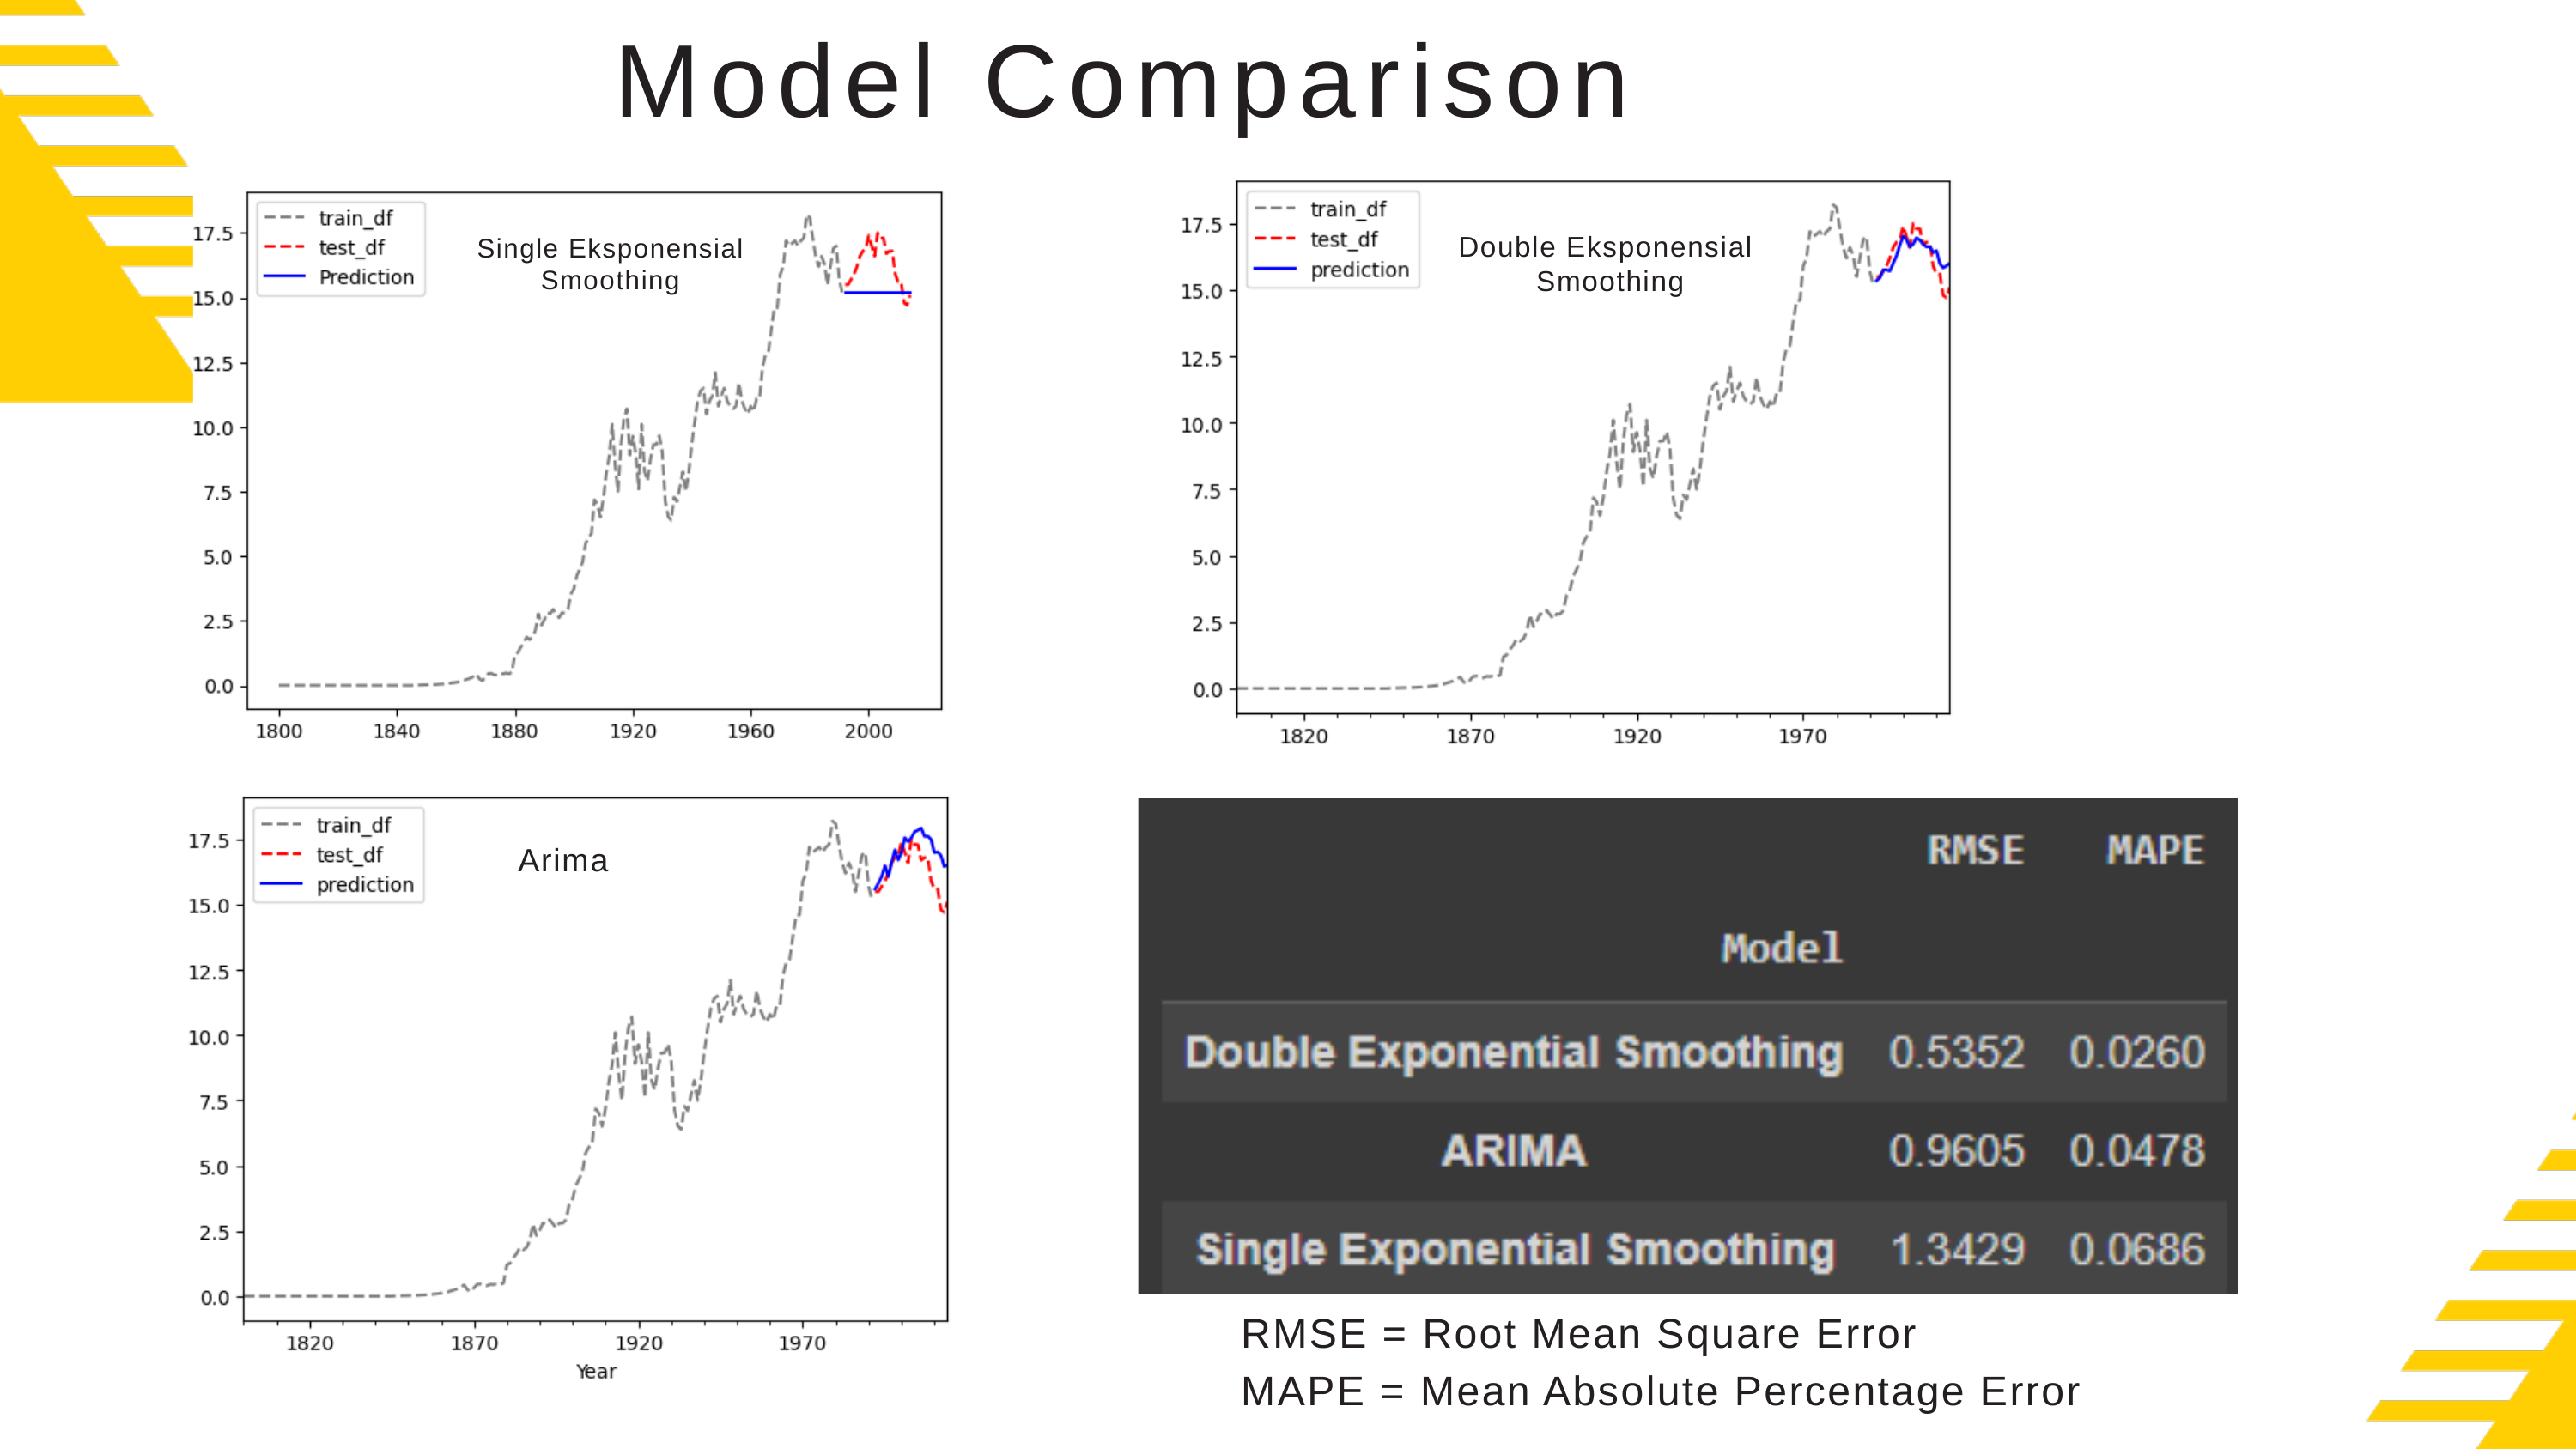

Model Comparison

Double Eksponensial
 Smoothing
Single Eksponensial
Smoothing

Arima

RMSE = Root Mean Square Error
MAPE = Mean Absolute Percentage Error